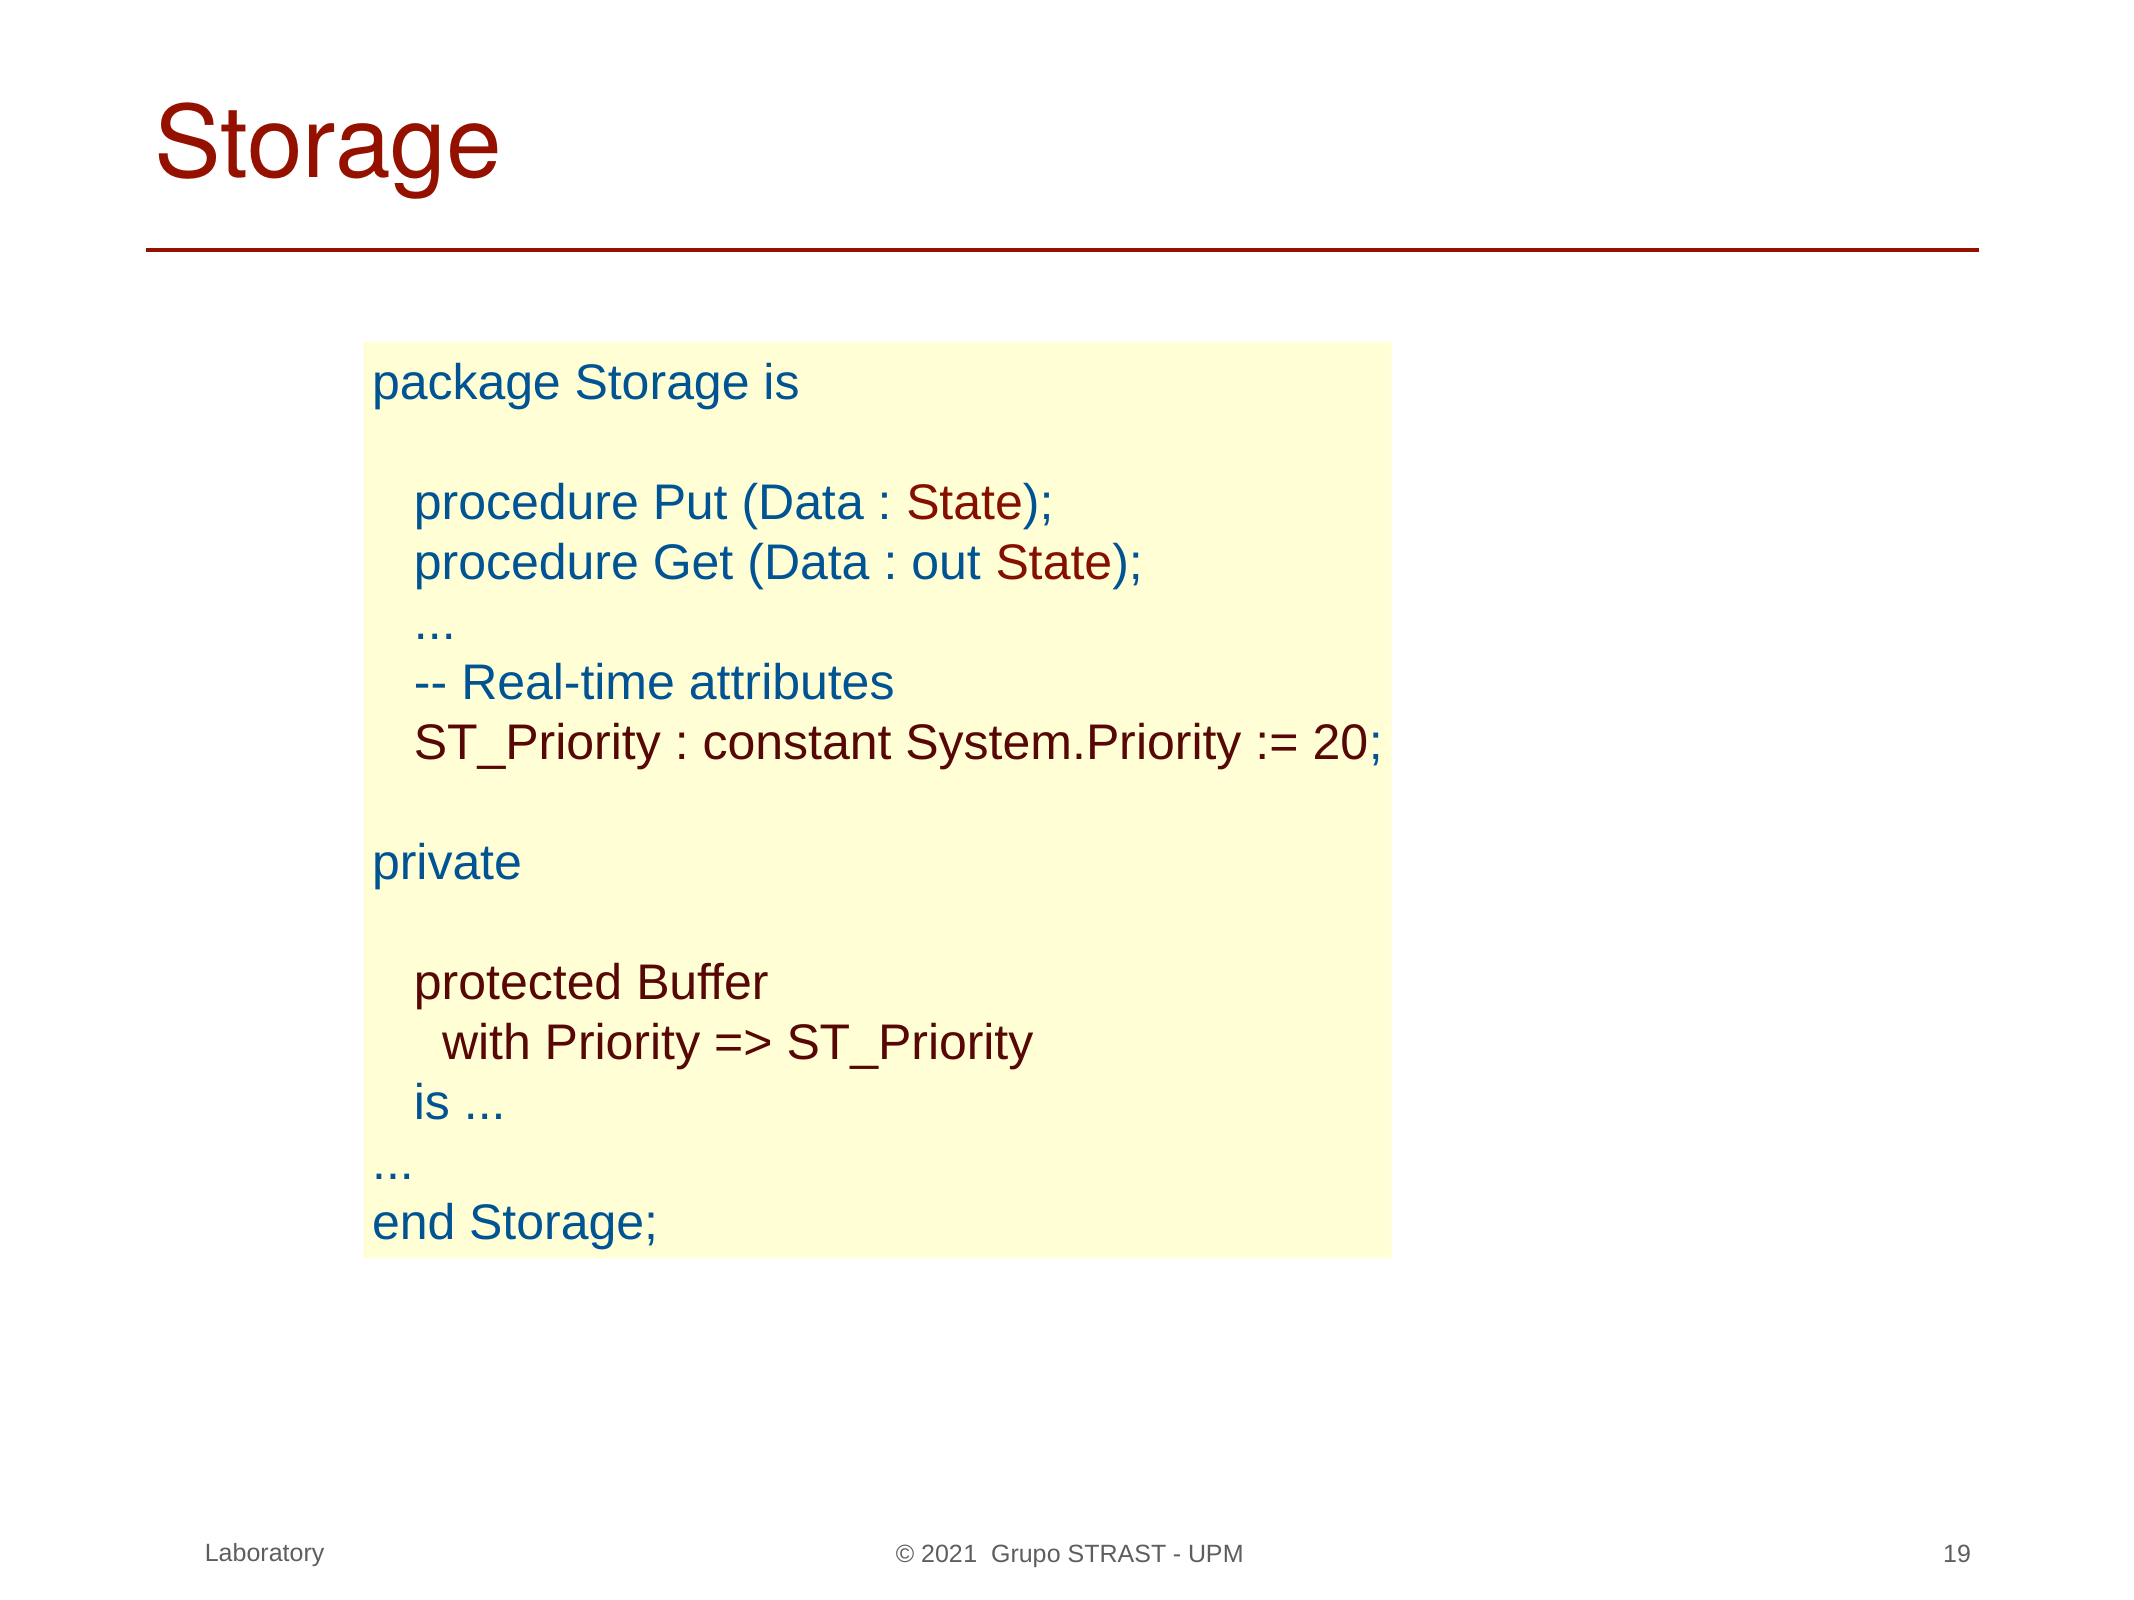

# Storage
package Storage is

   procedure Put (Data : State);
   procedure Get (Data : out State);
   ...
   -- Real-time attributes
   ST_Priority : constant System.Priority := 20;

private

   protected Buffer
     with Priority => ST_Priority
   is ...
...
end Storage;
19